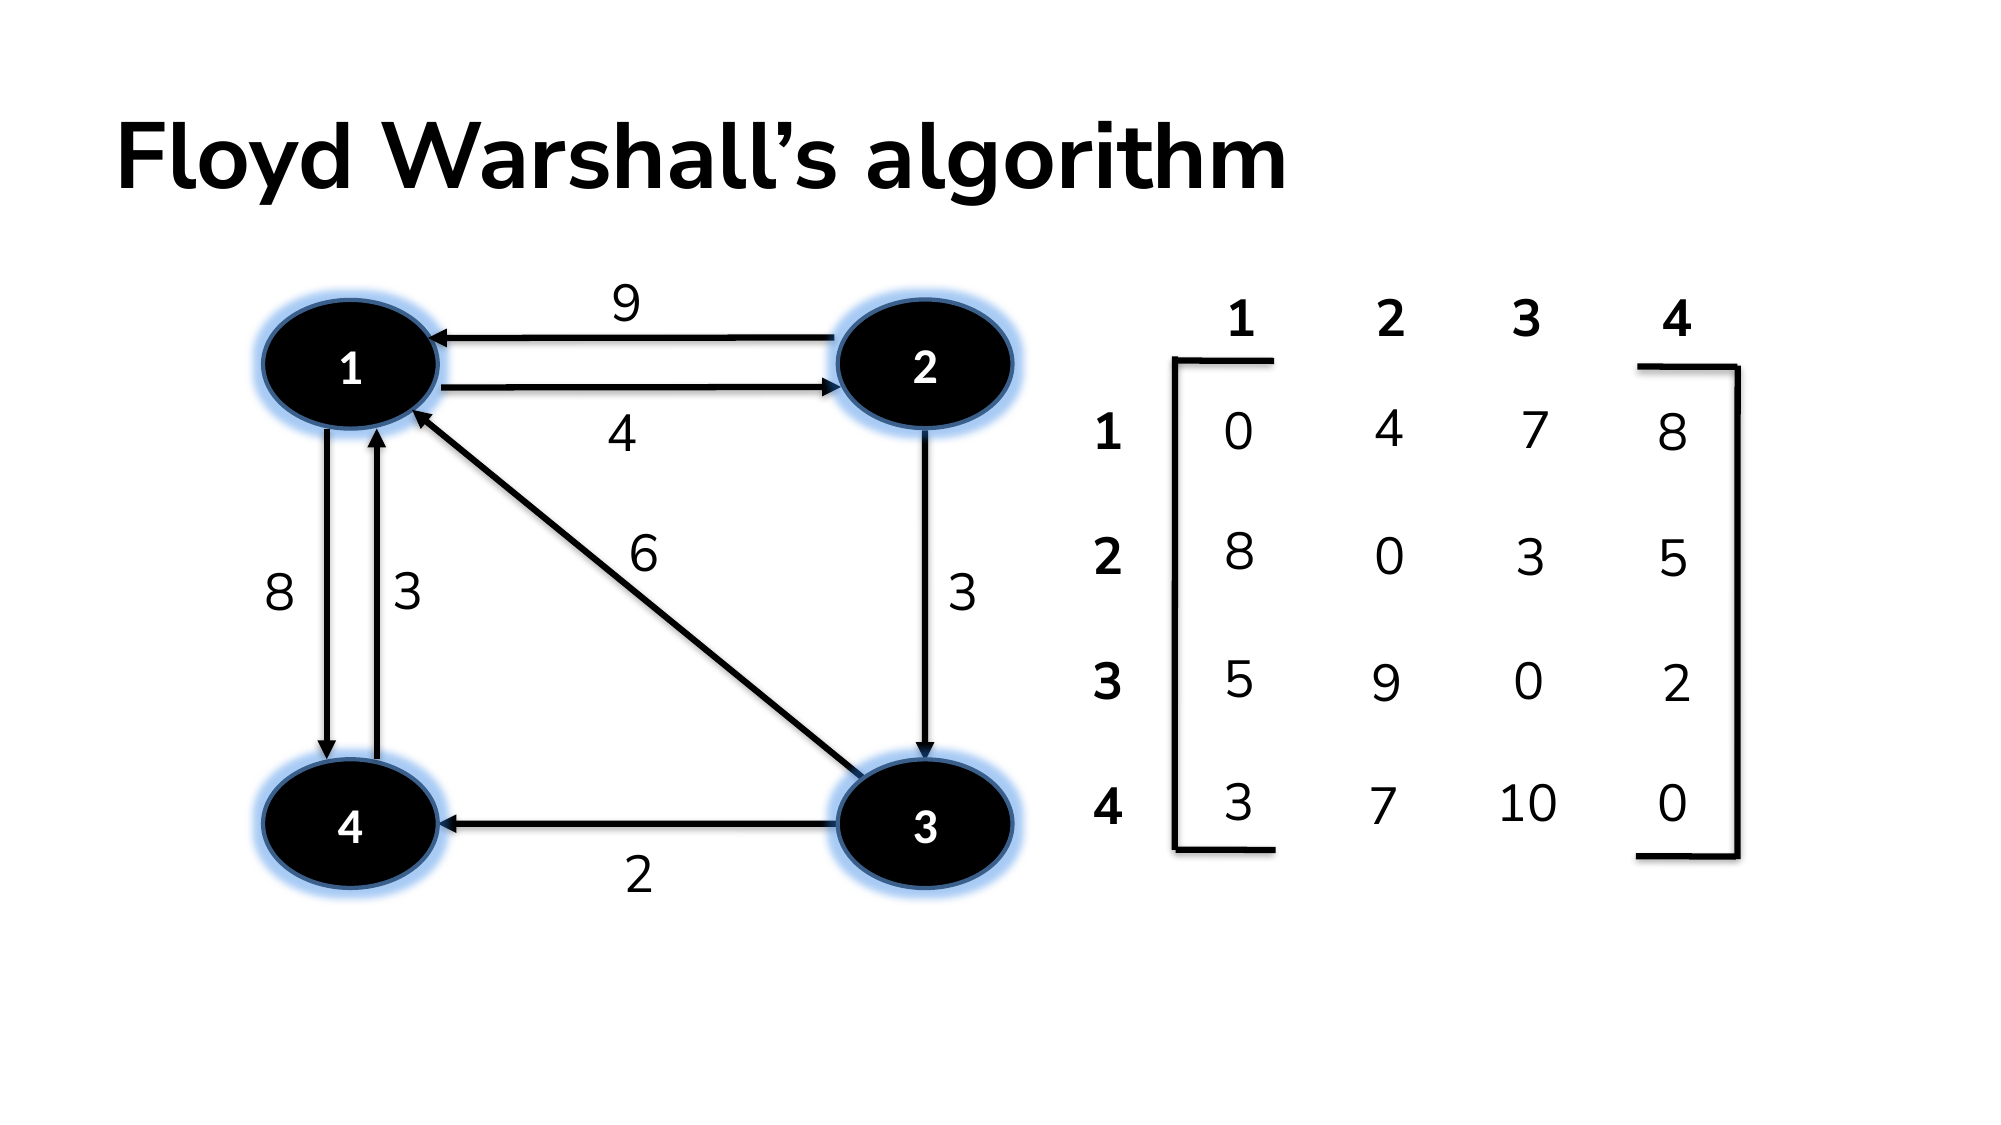

Floyd Warshall’s algorithm
9
 1	 2	3	4
2
1
4
7
0
1

2

3

4
8
4
8
6
0
3
5
3
8
3
5
0
9
2
4
3
3
10
0
7
2